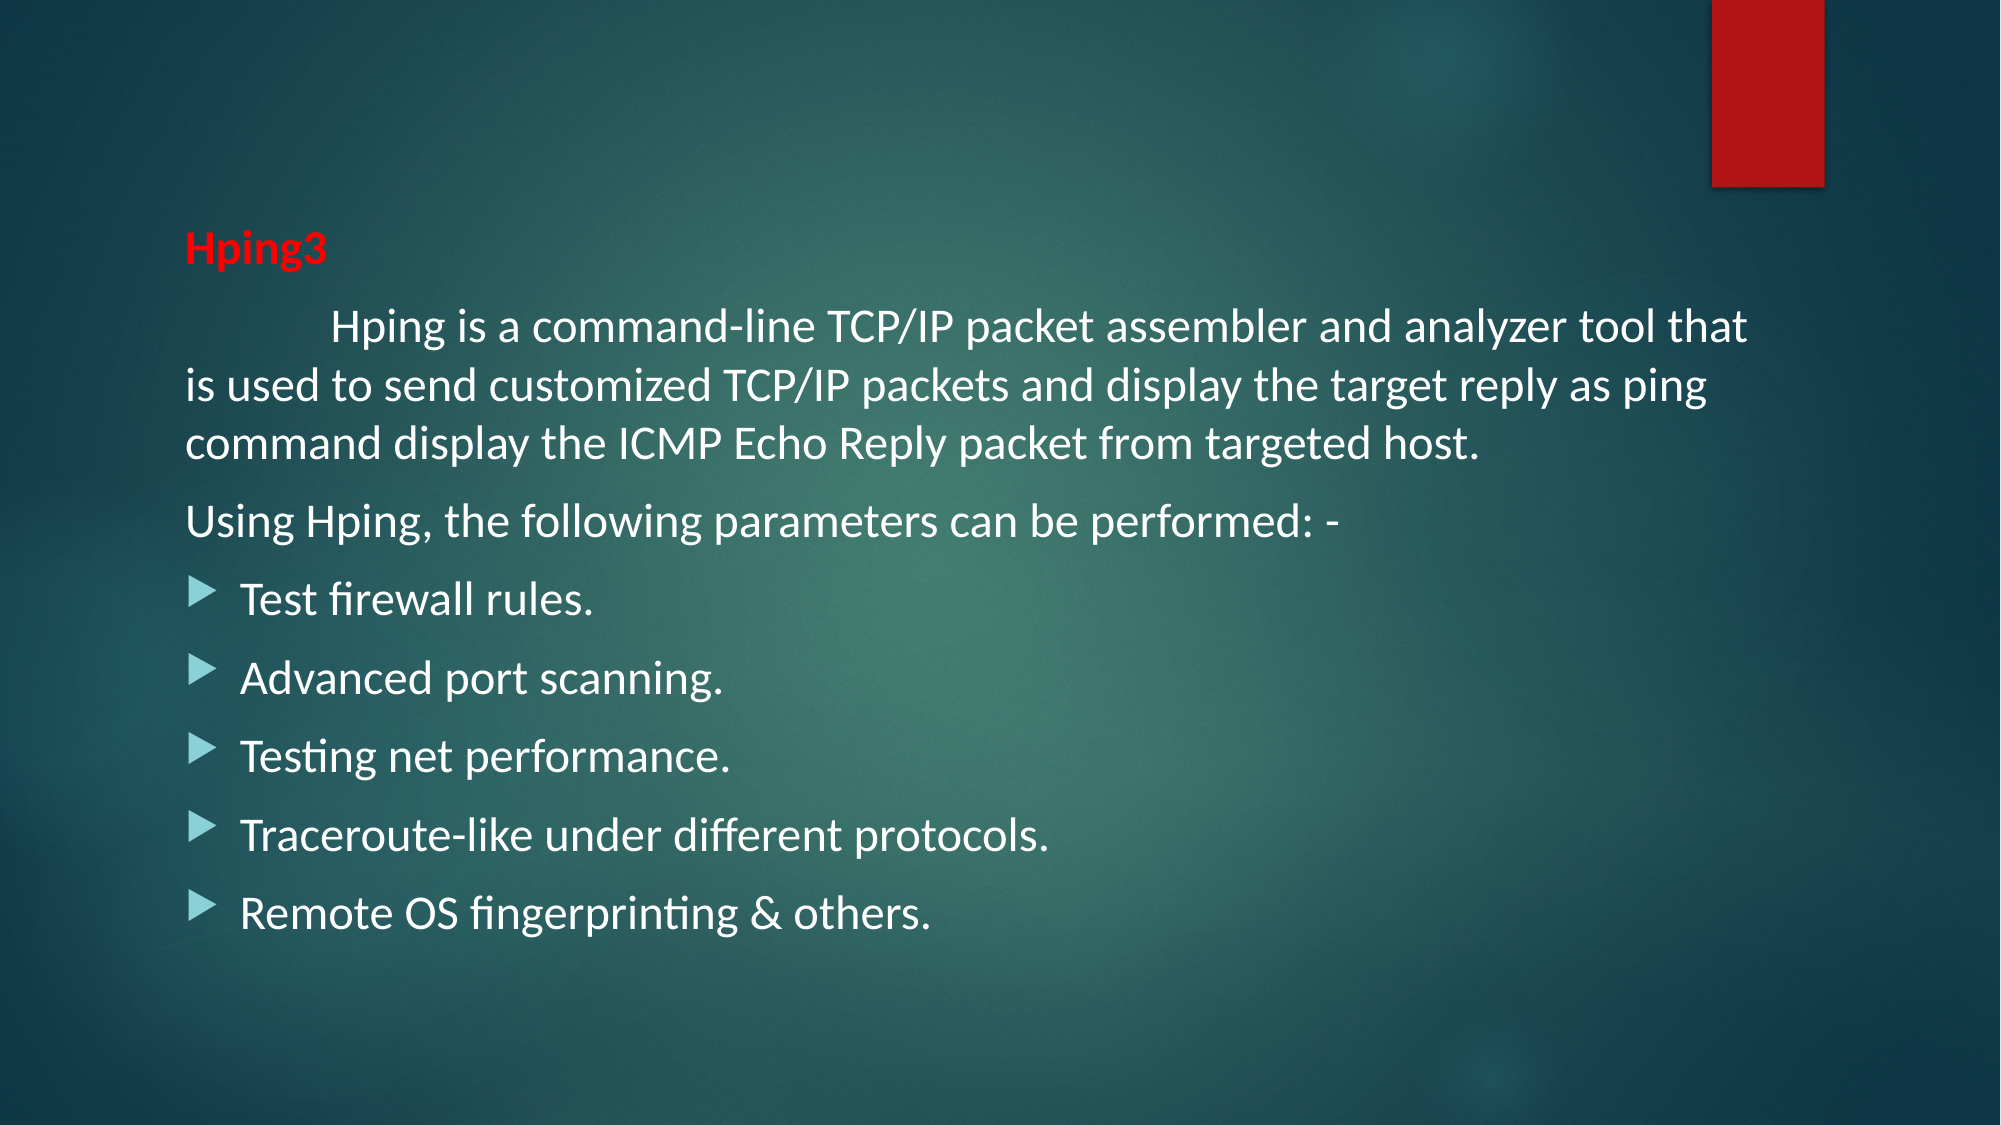

Hping3
						Hping is a command-line TCP/IP packet assembler and analyzer tool that is used to send customized TCP/IP packets and display the target reply as ping command display the ICMP Echo Reply packet from targeted host.
Using Hping, the following parameters can be performed: -
Test firewall rules.
Advanced port scanning.
Testing net performance.
Traceroute-like under different protocols.
Remote OS fingerprinting & others.